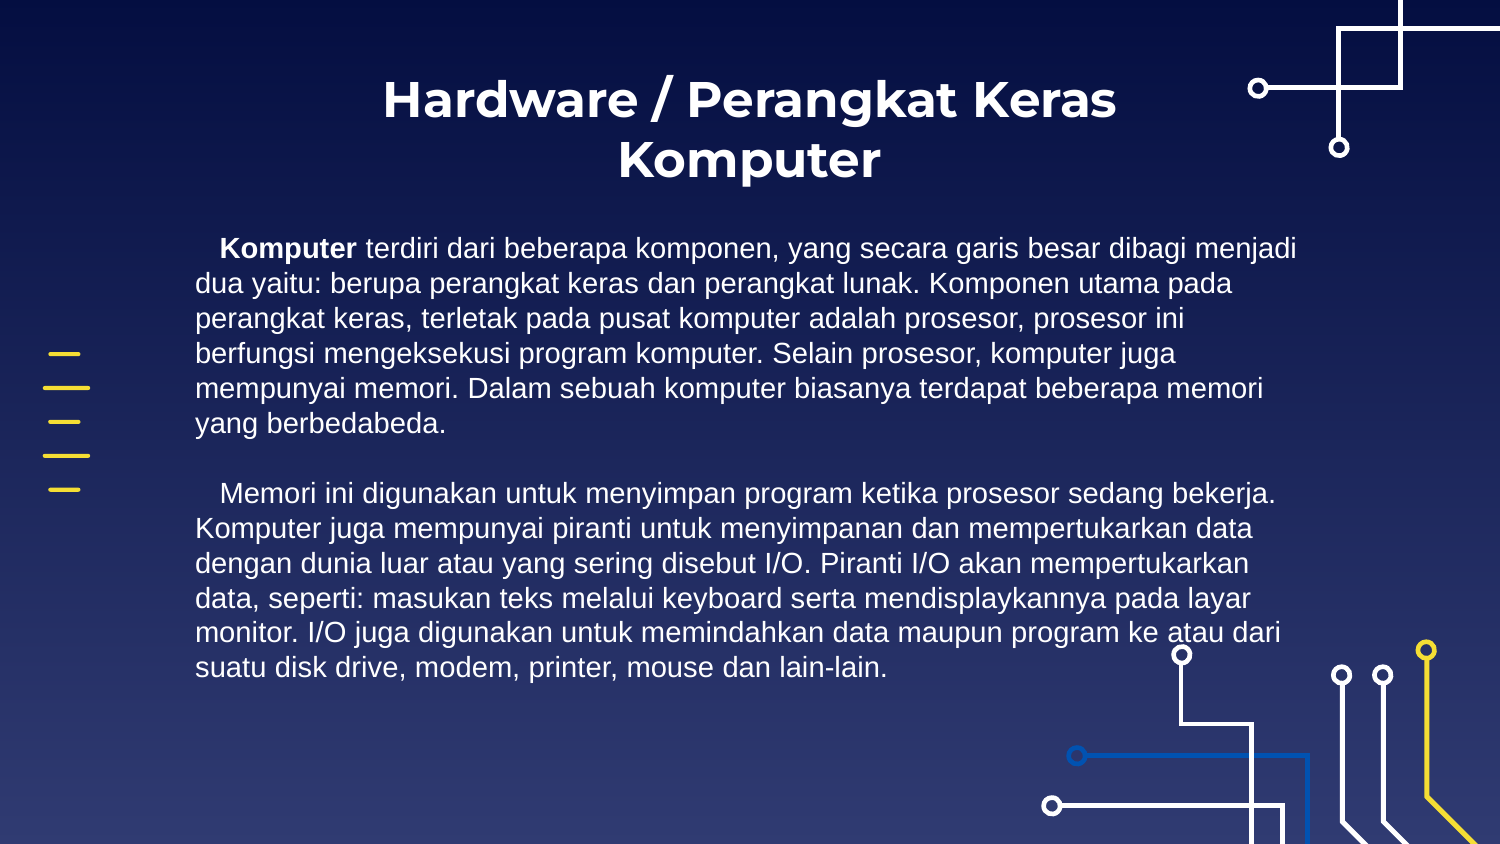

# Hardware / Perangkat Keras Komputer
   Komputer terdiri dari beberapa komponen, yang secara garis besar dibagi menjadi dua yaitu: berupa perangkat keras dan perangkat lunak. Komponen utama pada perangkat keras, terletak pada pusat komputer adalah prosesor, prosesor ini berfungsi mengeksekusi program komputer. Selain prosesor, komputer juga mempunyai memori. Dalam sebuah komputer biasanya terdapat beberapa memori yang berbedabeda.

   Memori ini digunakan untuk menyimpan program ketika prosesor sedang bekerja. Komputer juga mempunyai piranti untuk menyimpanan dan mempertukarkan data dengan dunia luar atau yang sering disebut I/O. Piranti I/O akan mempertukarkan data, seperti: masukan teks melalui keyboard serta mendisplaykannya pada layar monitor. I/O juga digunakan untuk memindahkan data maupun program ke atau dari suatu disk drive, modem, printer, mouse dan lain-lain.